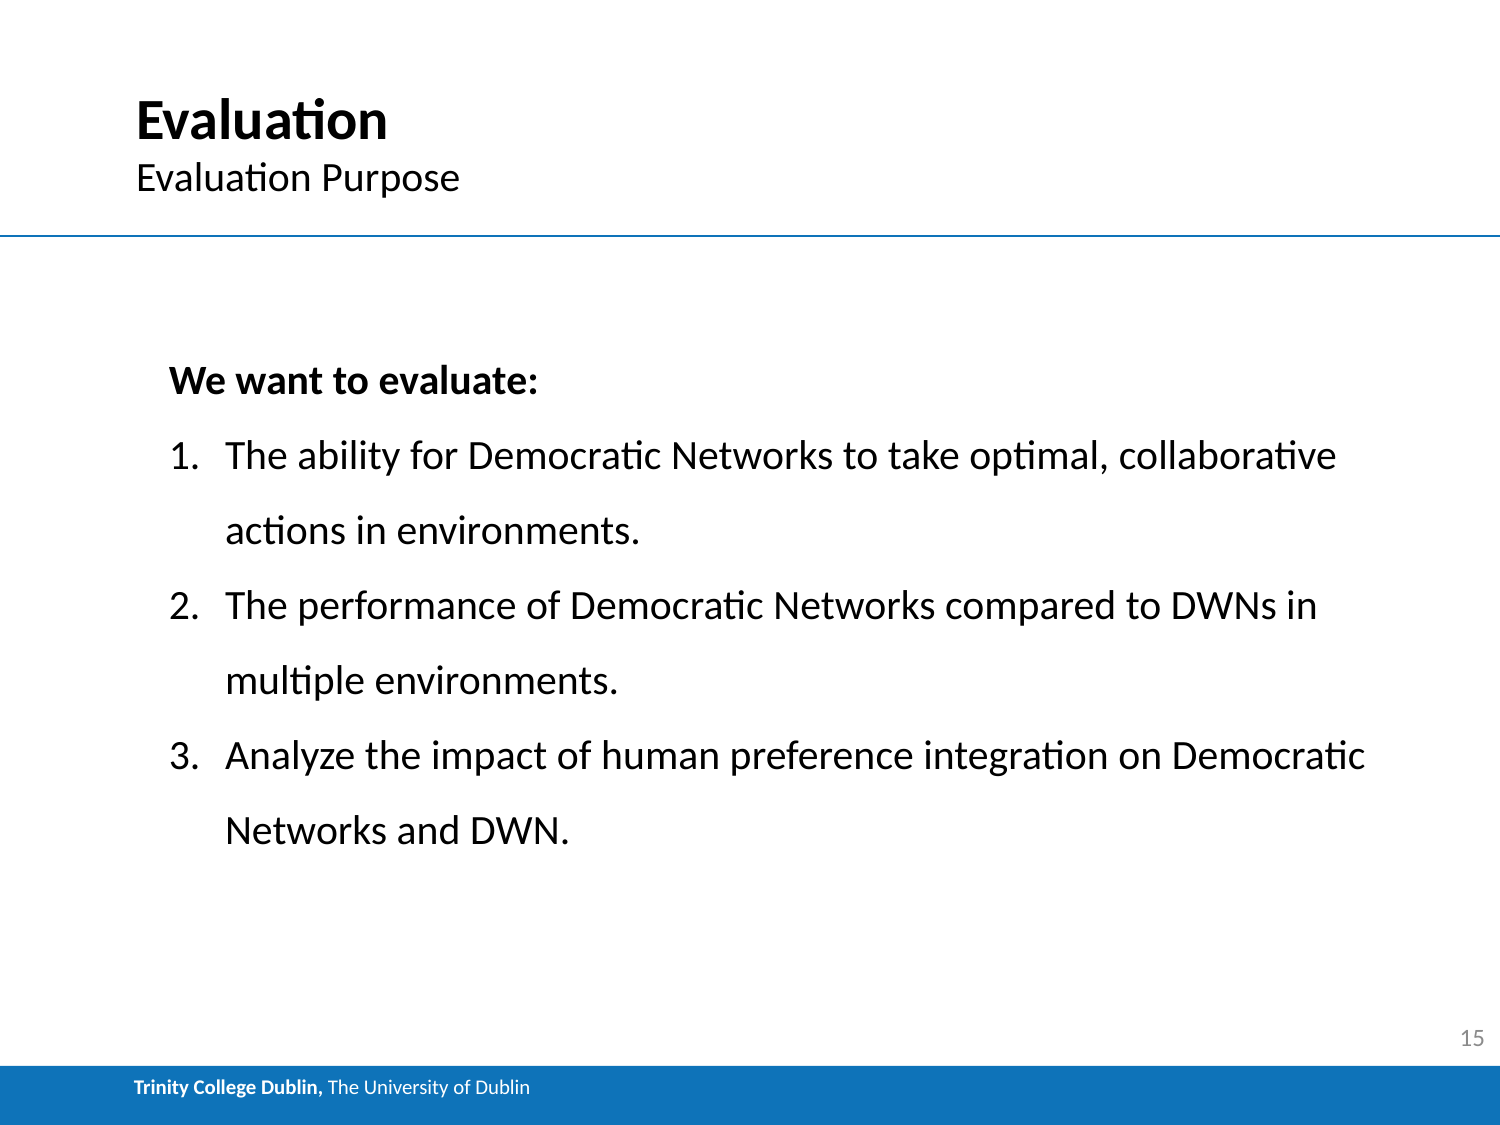

# Evaluation
Evaluation Purpose
We want to evaluate:
The ability for Democratic Networks to take optimal, collaborative actions in environments.
The performance of Democratic Networks compared to DWNs in multiple environments.
Analyze the impact of human preference integration on Democratic Networks and DWN.

15